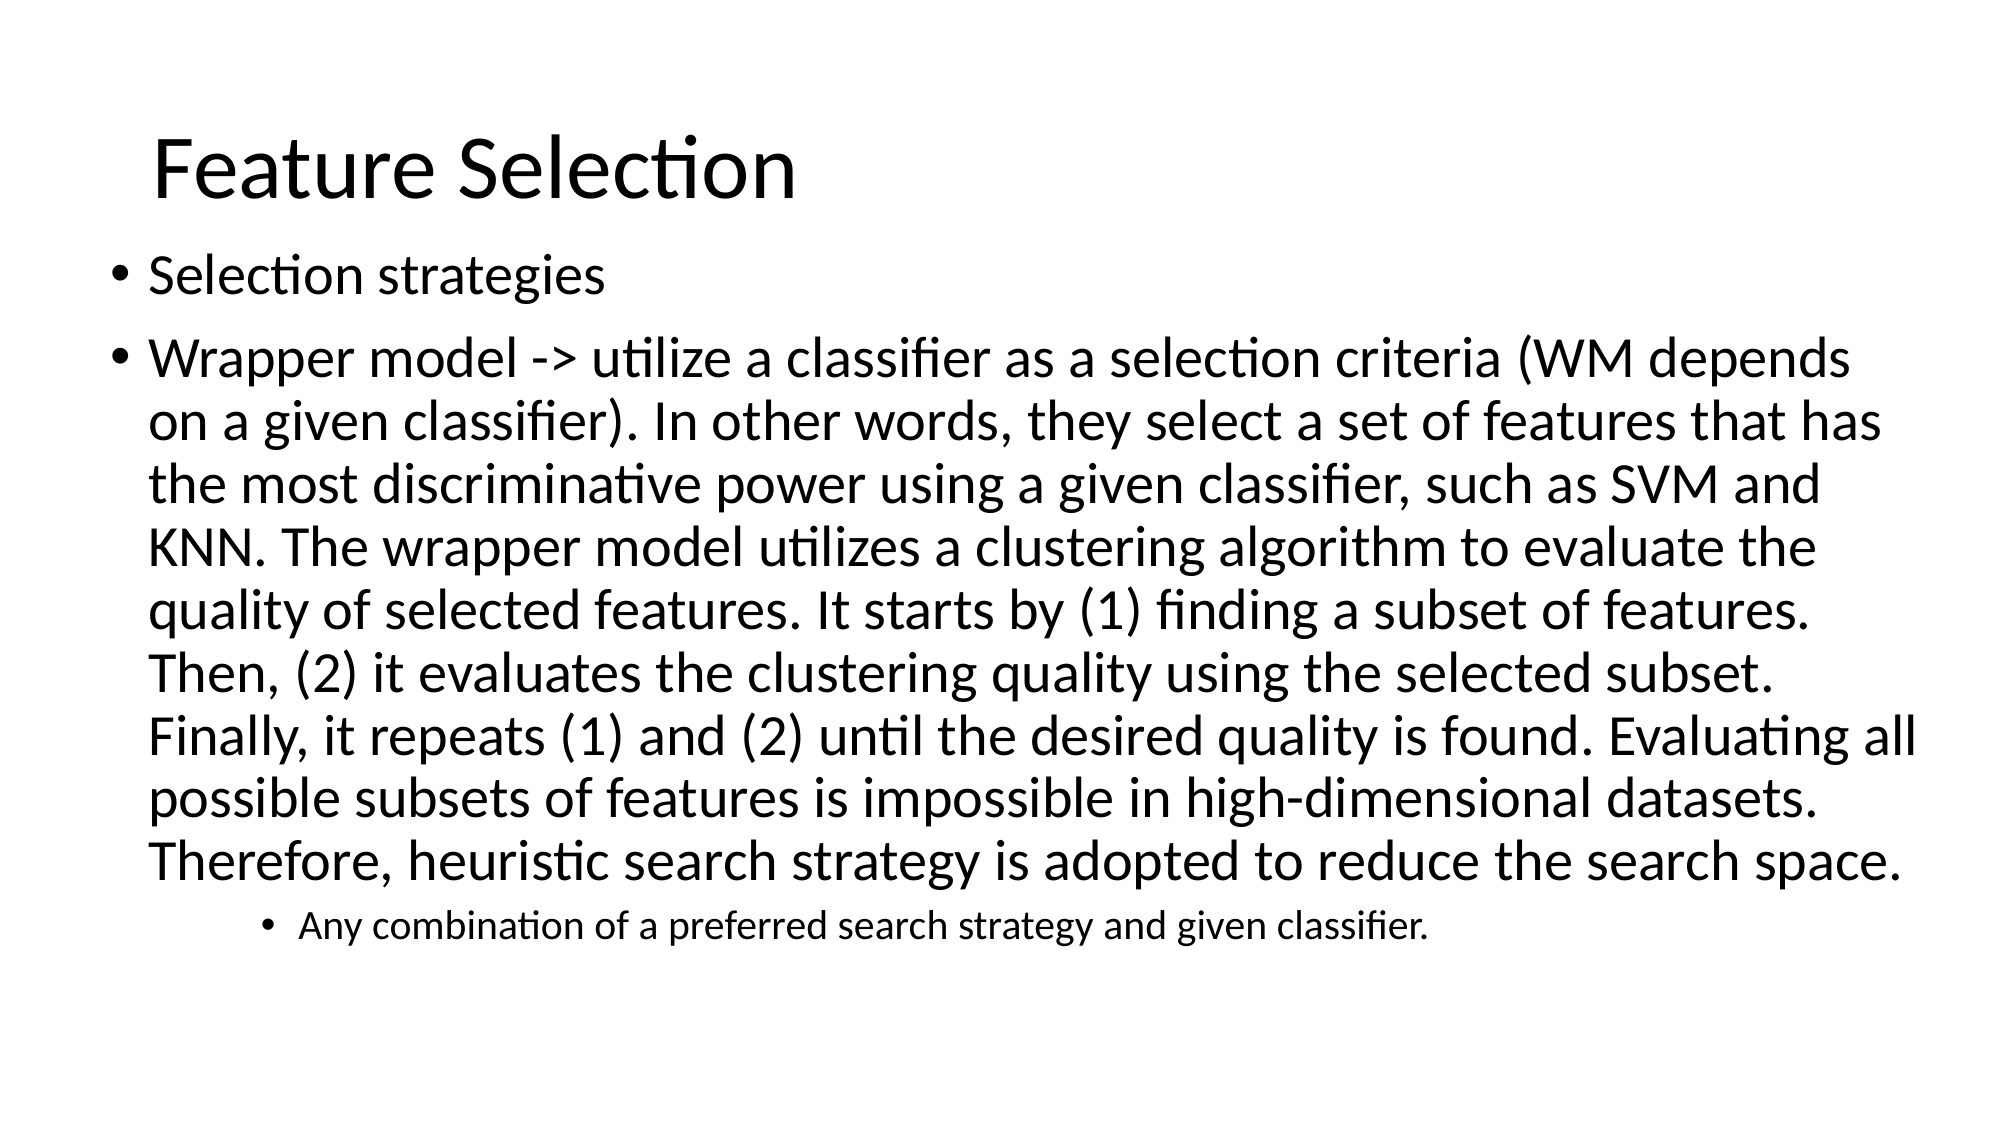

# Feature Selection
Selection strategies
Wrapper model -> utilize a classifier as a selection criteria (WM depends on a given classifier). In other words, they select a set of features that has the most discriminative power using a given classifier, such as SVM and KNN. The wrapper model utilizes a clustering algorithm to evaluate the quality of selected features. It starts by (1) finding a subset of features. Then, (2) it evaluates the clustering quality using the selected subset. Finally, it repeats (1) and (2) until the desired quality is found. Evaluating all possible subsets of features is impossible in high-dimensional datasets. Therefore, heuristic search strategy is adopted to reduce the search space.
Any combination of a preferred search strategy and given classifier.